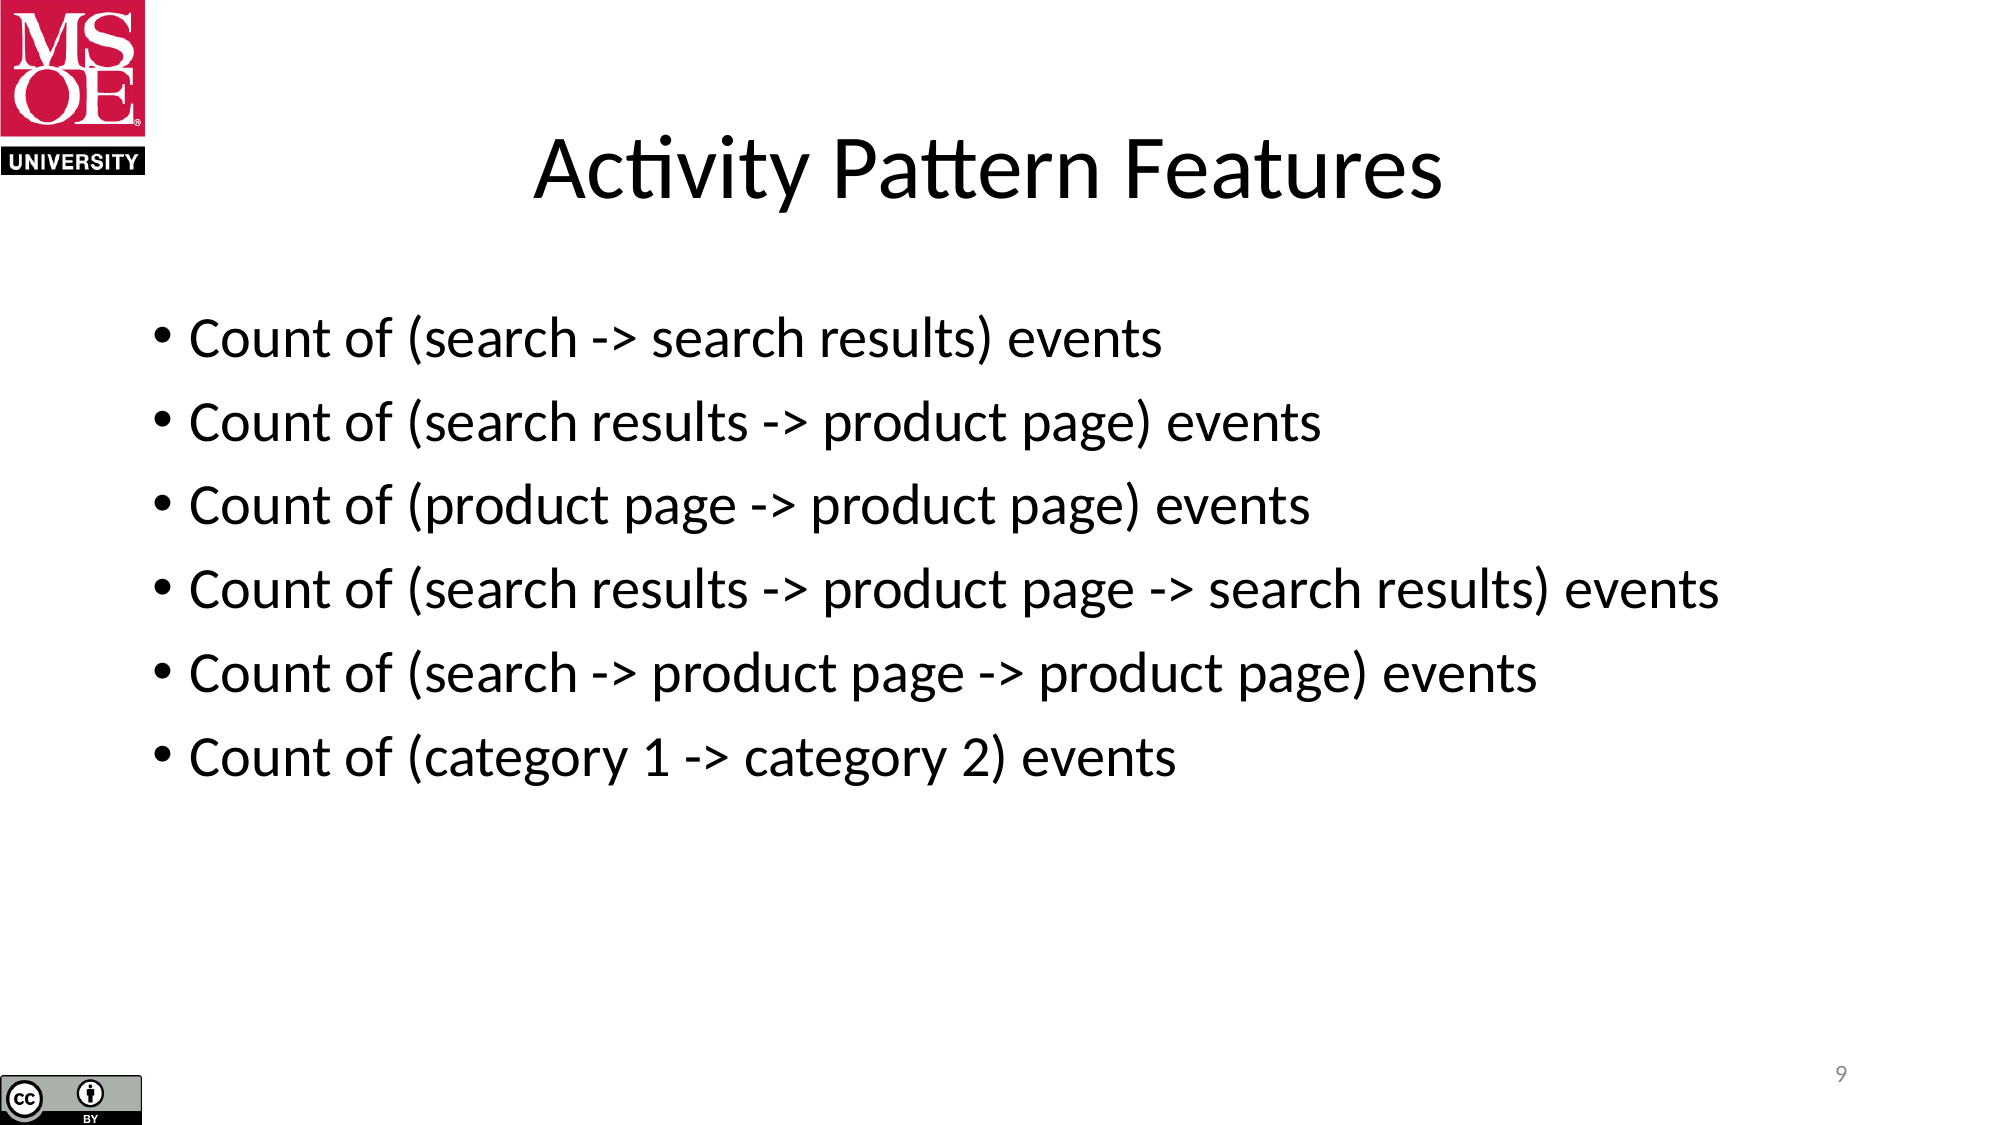

# Activity Pattern Features
Count of (search -> search results) events
Count of (search results -> product page) events
Count of (product page -> product page) events
Count of (search results -> product page -> search results) events
Count of (search -> product page -> product page) events
Count of (category 1 -> category 2) events

9